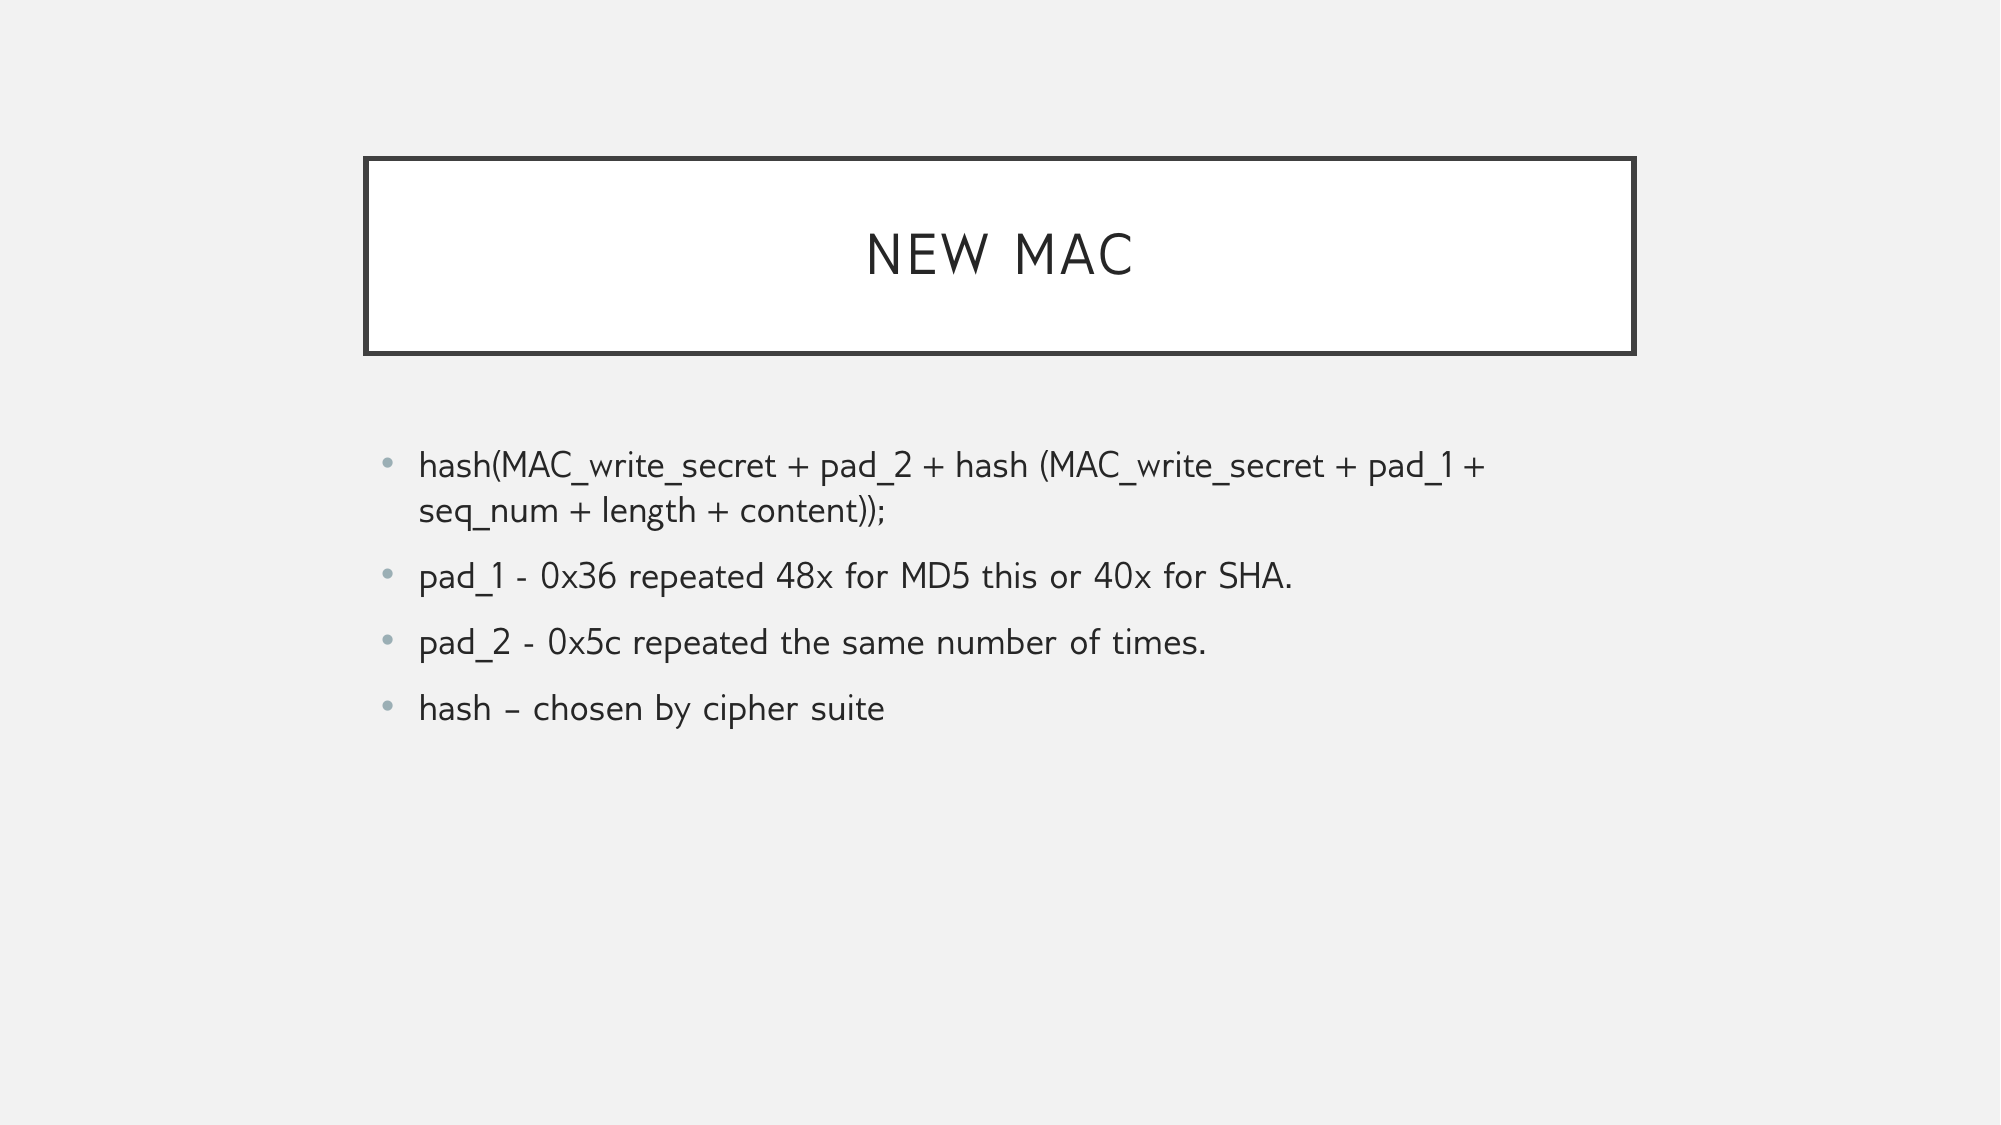

# New MAC
hash(MAC_write_secret + pad_2 + hash (MAC_write_secret + pad_1 + seq_num + length + content));
pad_1 - 0x36 repeated 48x for MD5 this or 40x for SHA.
pad_2 - 0x5c repeated the same number of times.
hash – chosen by cipher suite